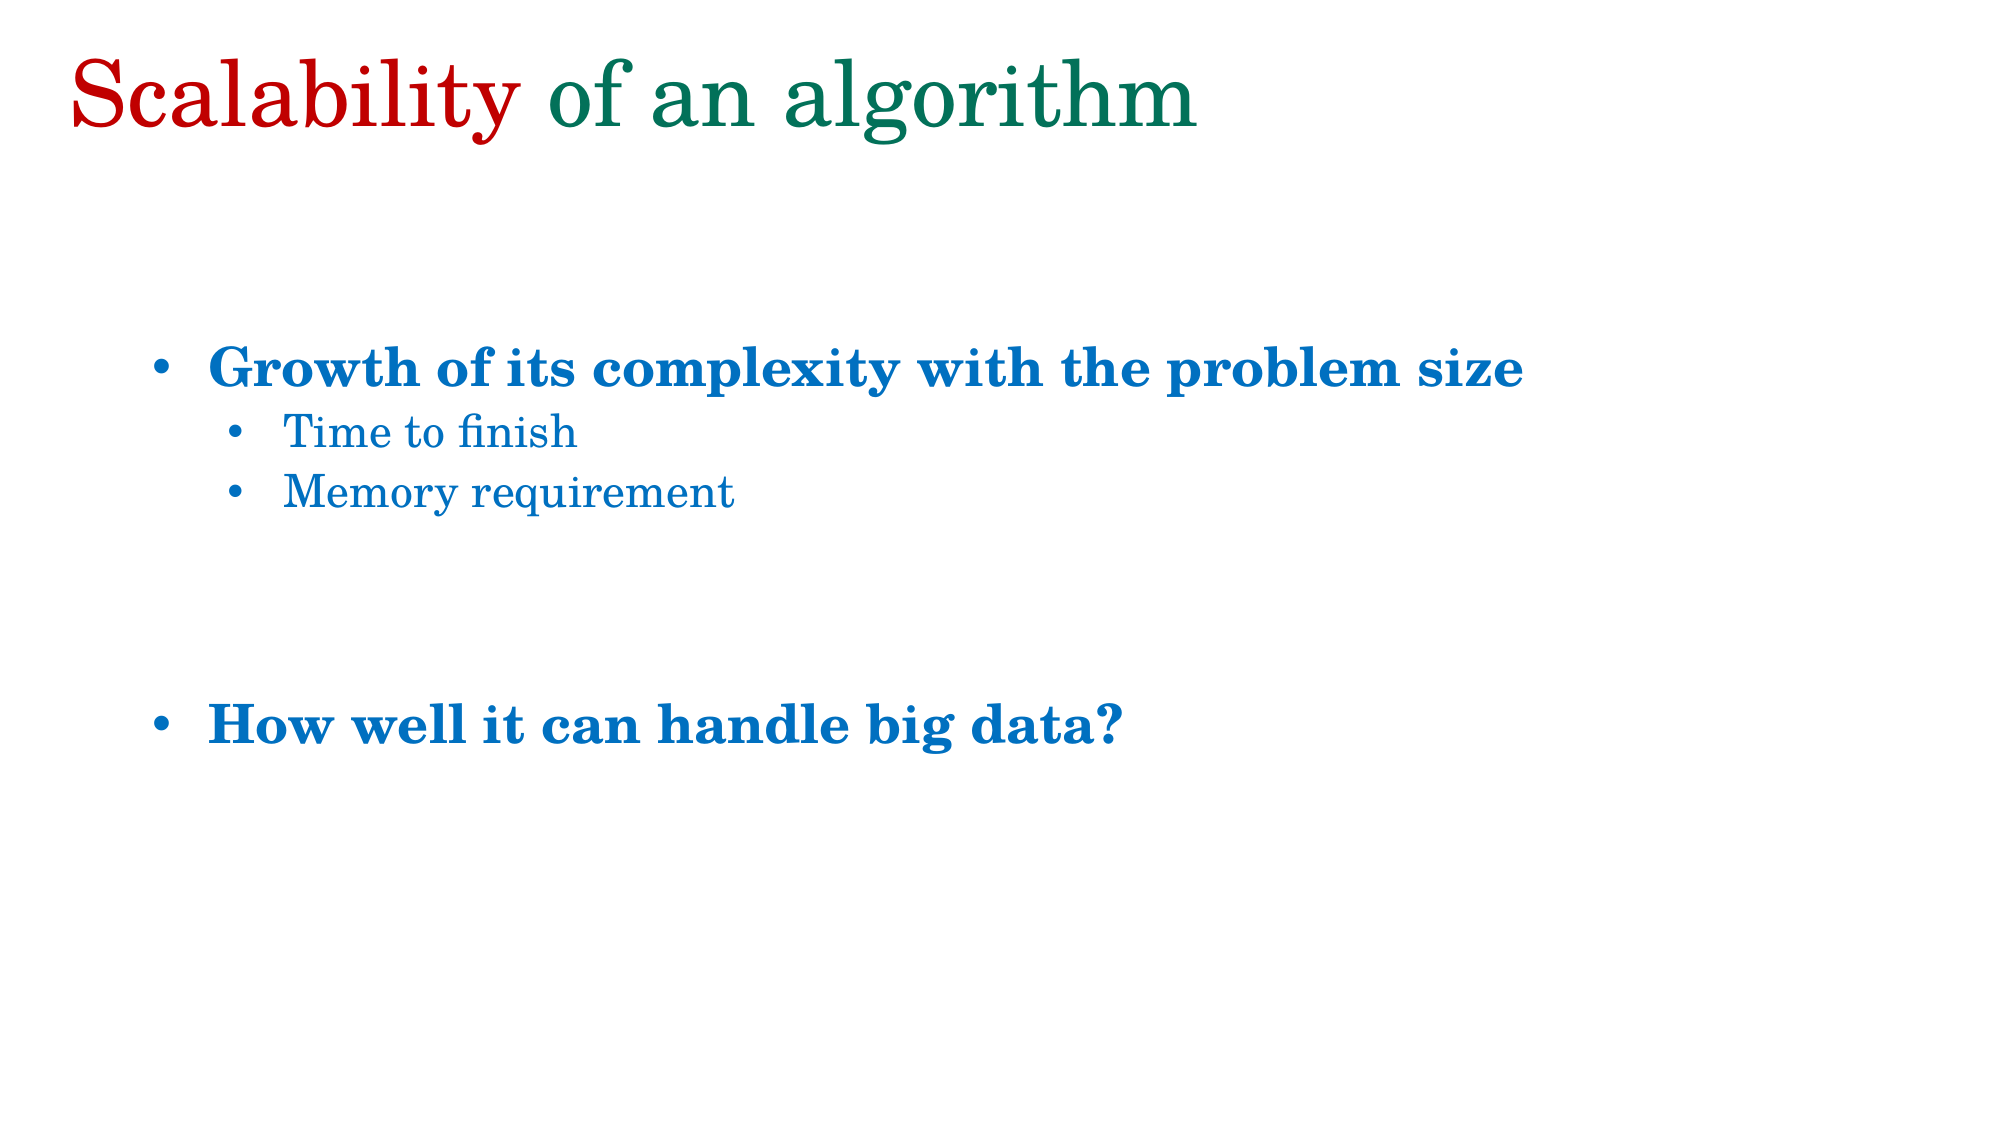

# Scalability of an algorithm

Growth of its complexity with the problem size
Time to finish
Memory requirement

How well it can handle big data?